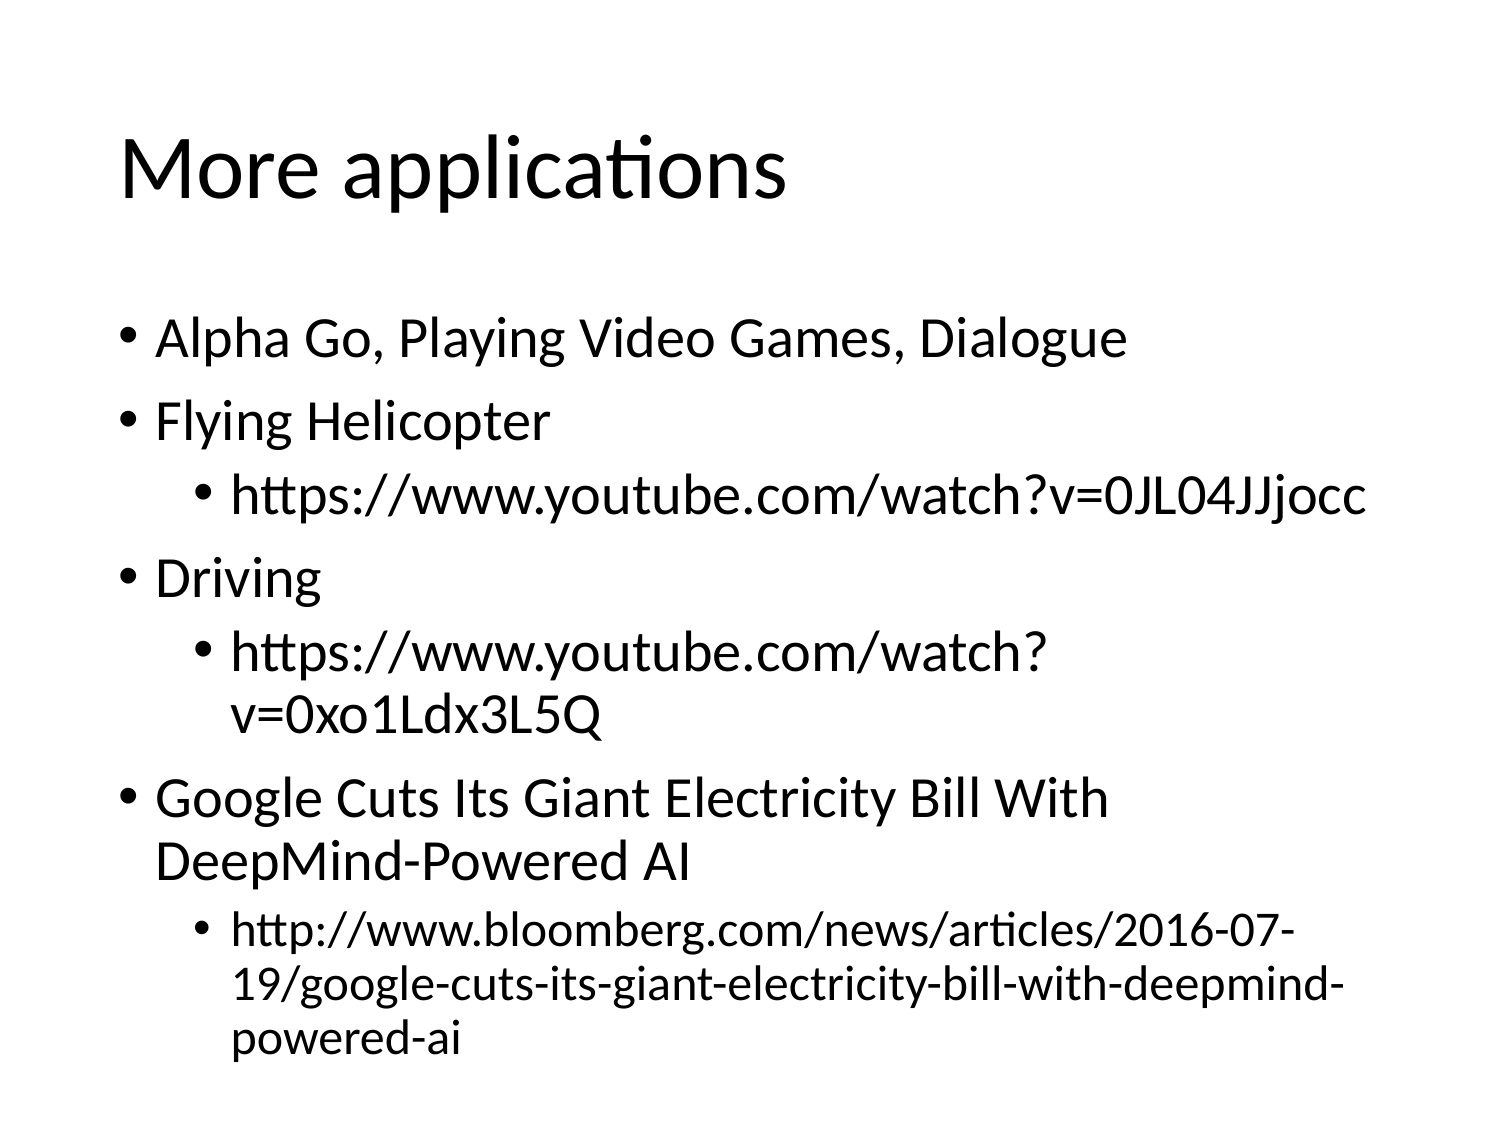

# More applications
Alpha Go, Playing Video Games, Dialogue
Flying Helicopter
https://www.youtube.com/watch?v=0JL04JJjocc
Driving
https://www.youtube.com/watch?v=0xo1Ldx3L5Q
Google Cuts Its Giant Electricity Bill With DeepMind-Powered AI
http://www.bloomberg.com/news/articles/2016-07-19/google-cuts-its-giant-electricity-bill-with-deepmind-powered-ai